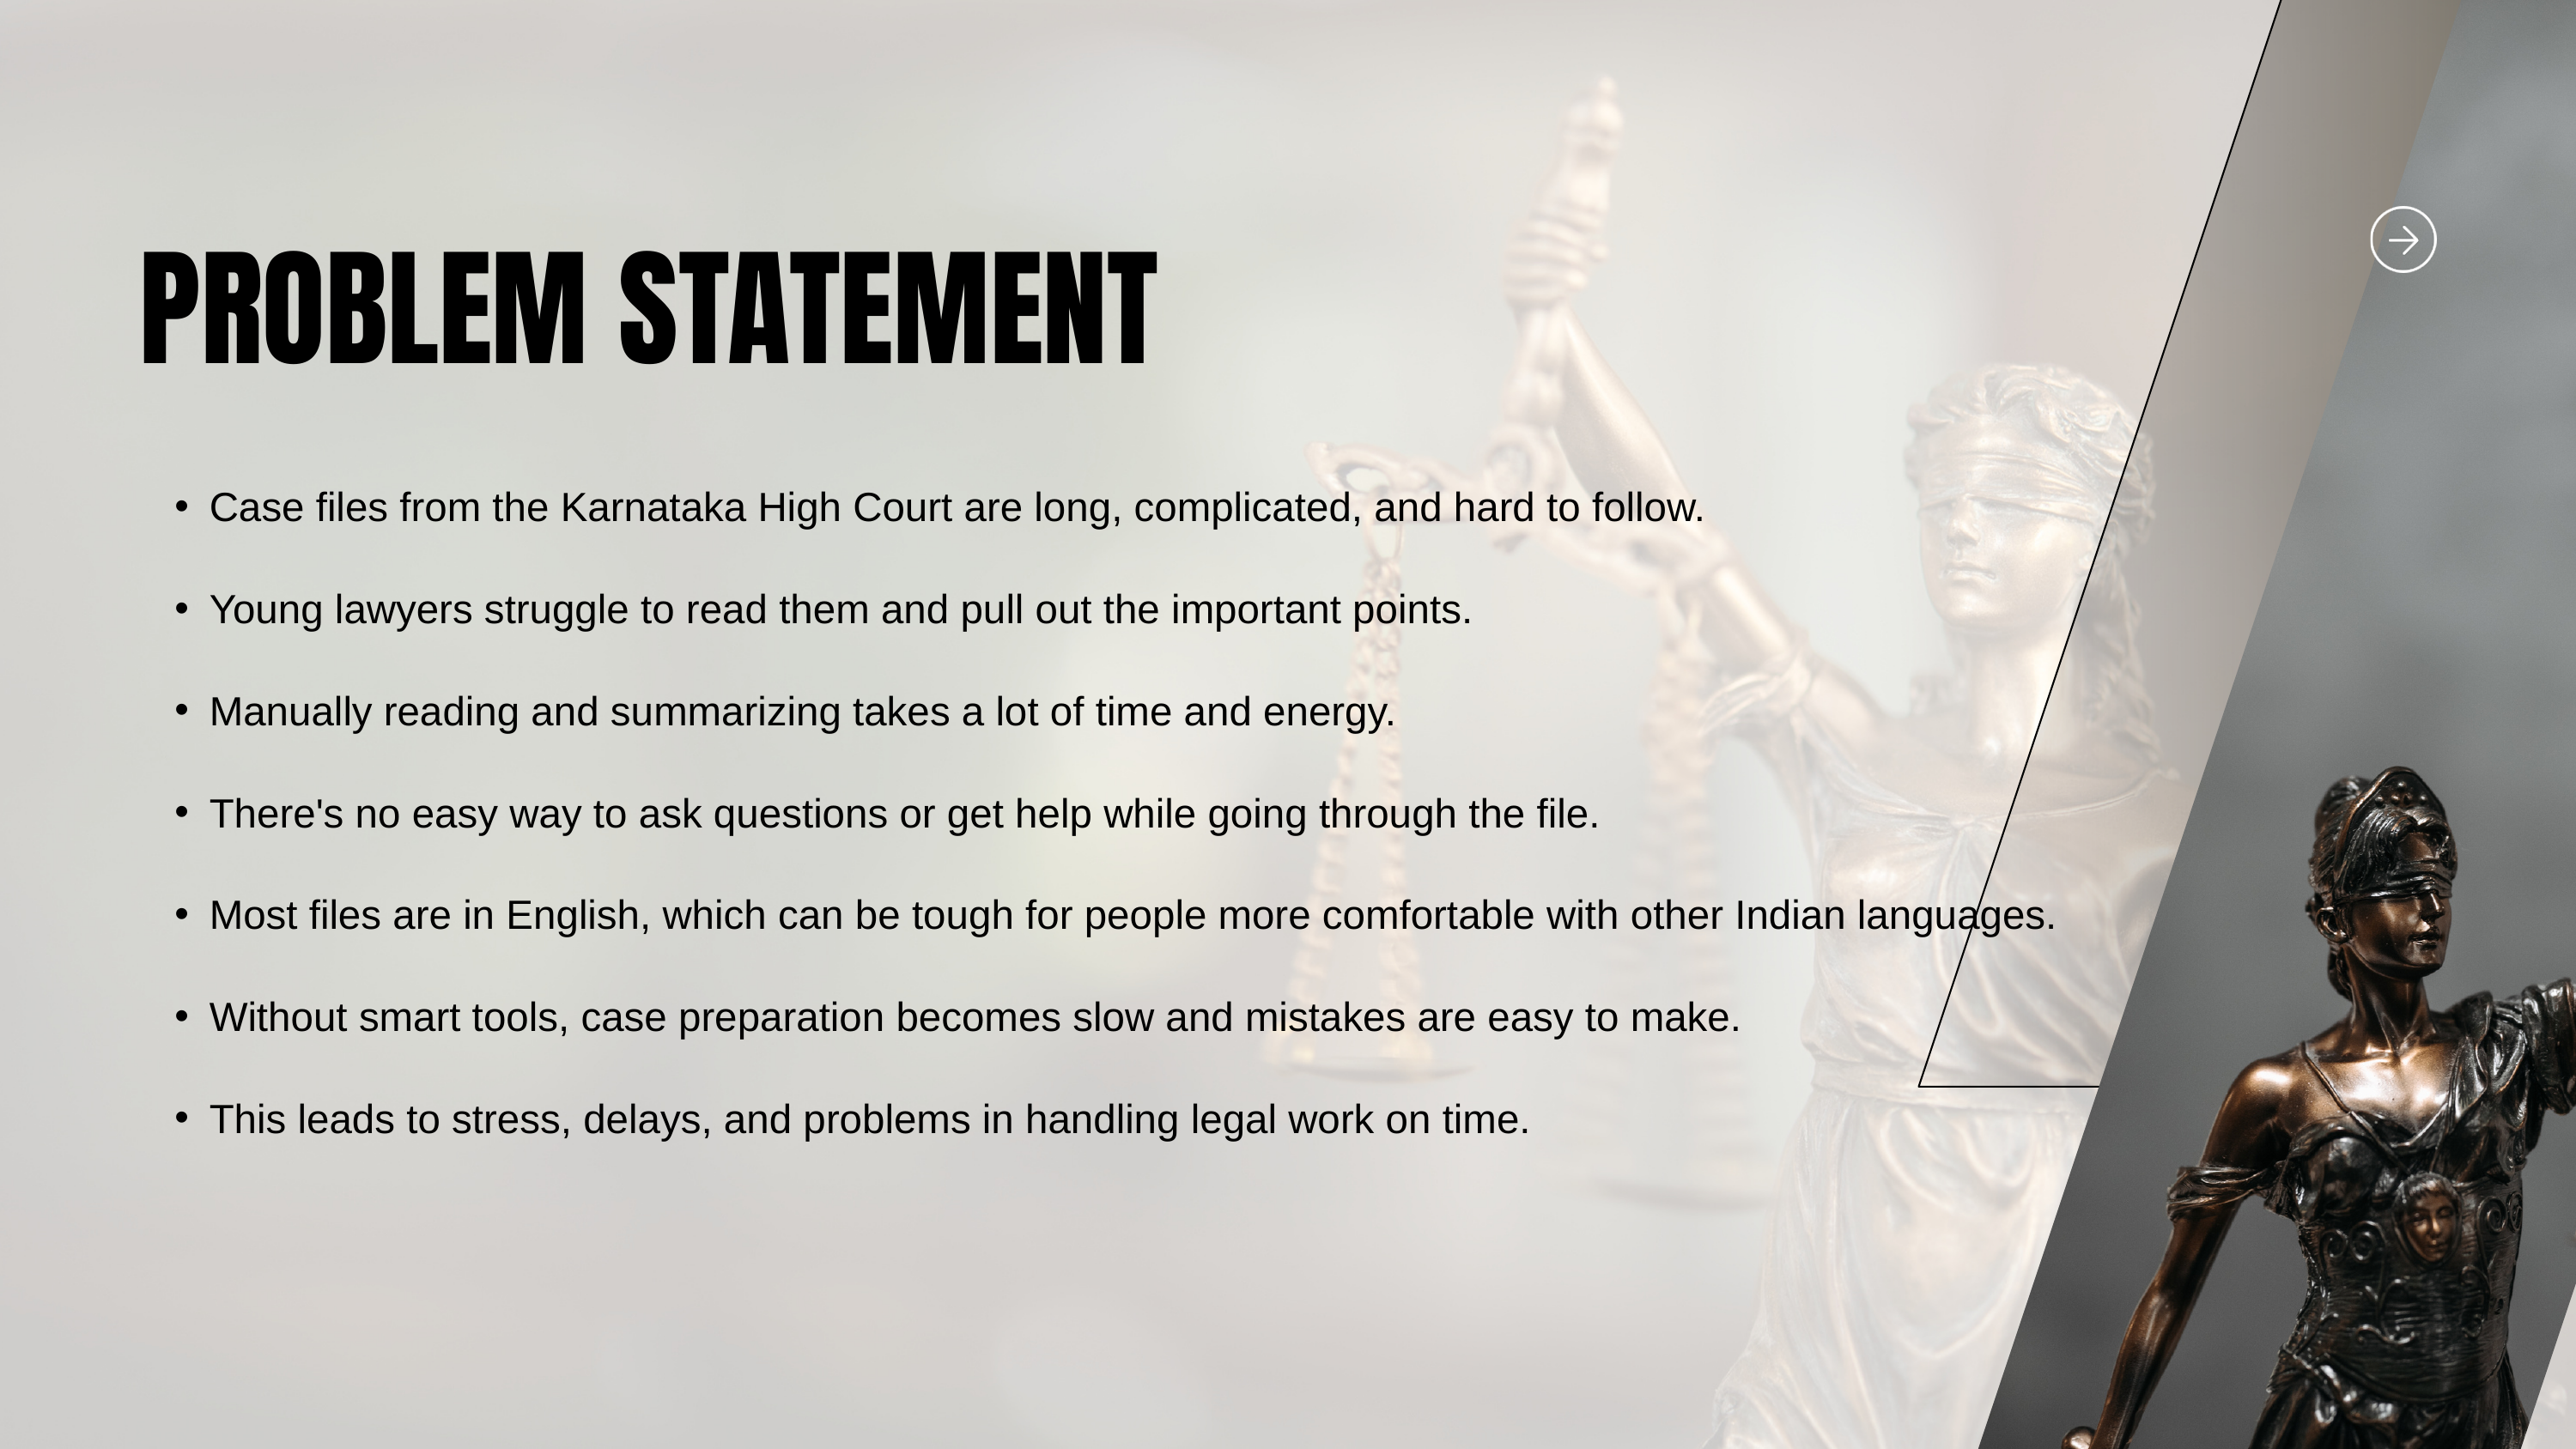

PROBLEM STATEMENT
Case files from the Karnataka High Court are long, complicated, and hard to follow.
Young lawyers struggle to read them and pull out the important points.
Manually reading and summarizing takes a lot of time and energy.
There's no easy way to ask questions or get help while going through the file.
Most files are in English, which can be tough for people more comfortable with other Indian languages.
Without smart tools, case preparation becomes slow and mistakes are easy to make.
This leads to stress, delays, and problems in handling legal work on time.